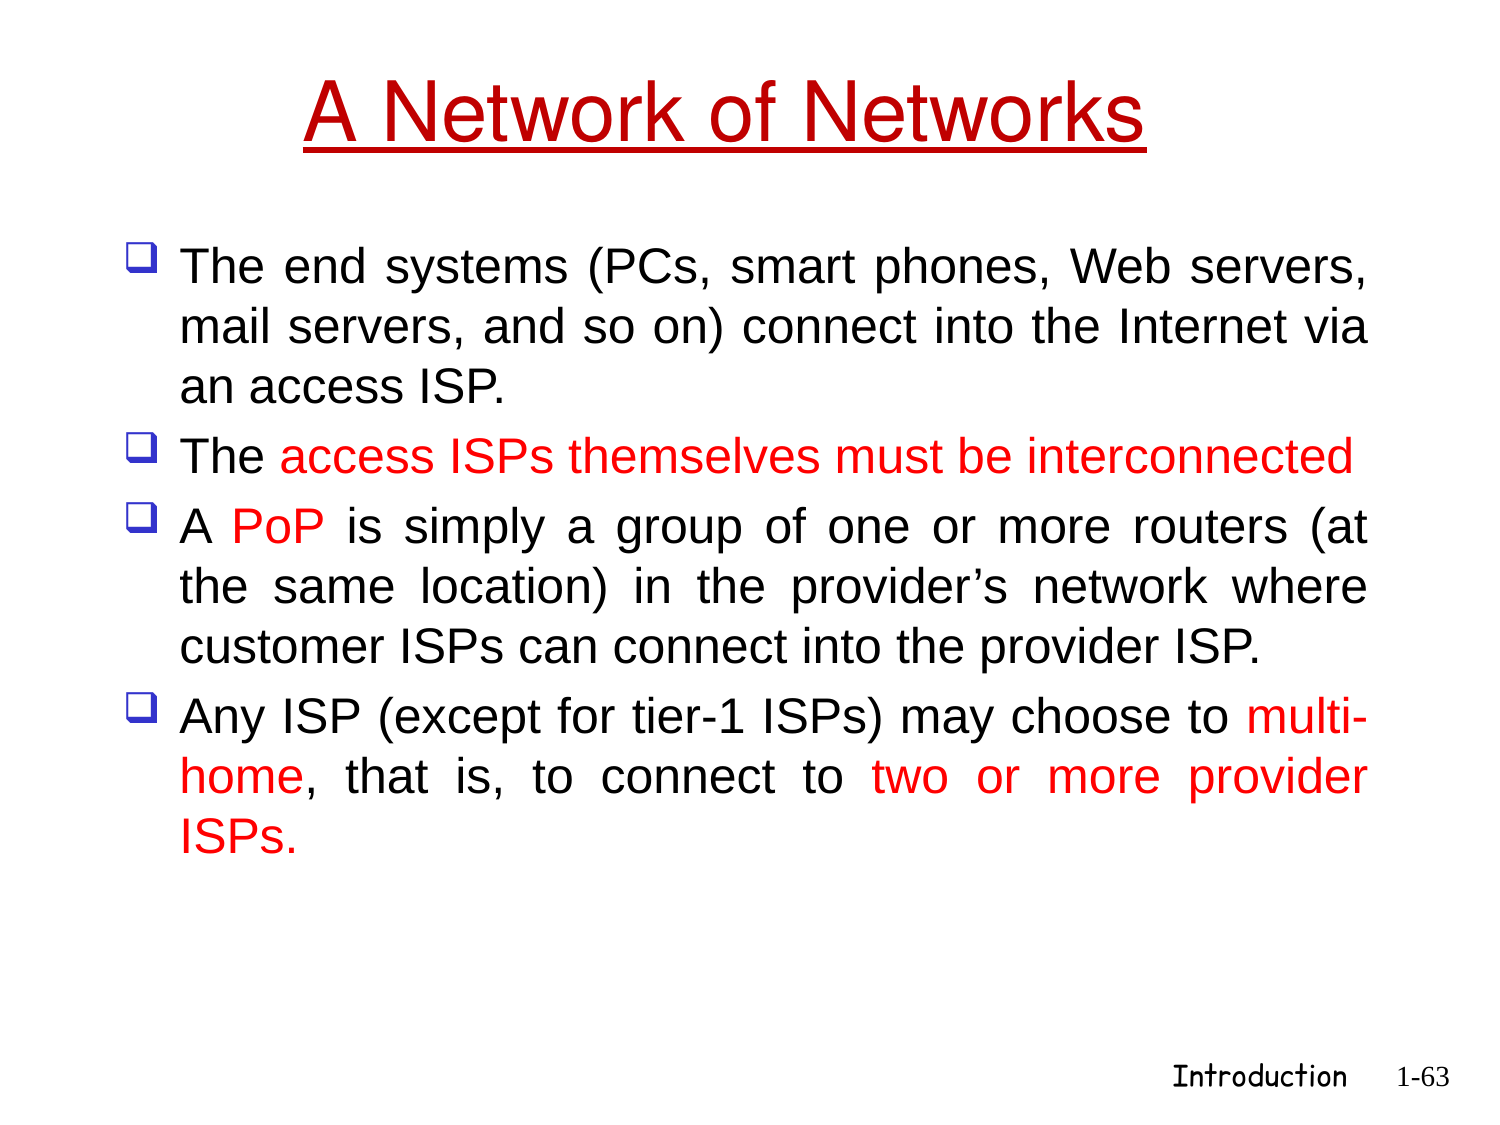

# A Network of Networks
The end systems (PCs, smart phones, Web servers, mail servers, and so on) connect into the Internet via an access ISP.
The access ISPs themselves must be interconnected
A PoP is simply a group of one or more routers (at the same location) in the provider’s network where customer ISPs can connect into the provider ISP.
Any ISP (except for tier-1 ISPs) may choose to multi-home, that is, to connect to two or more provider ISPs.
 Introduction
1-63